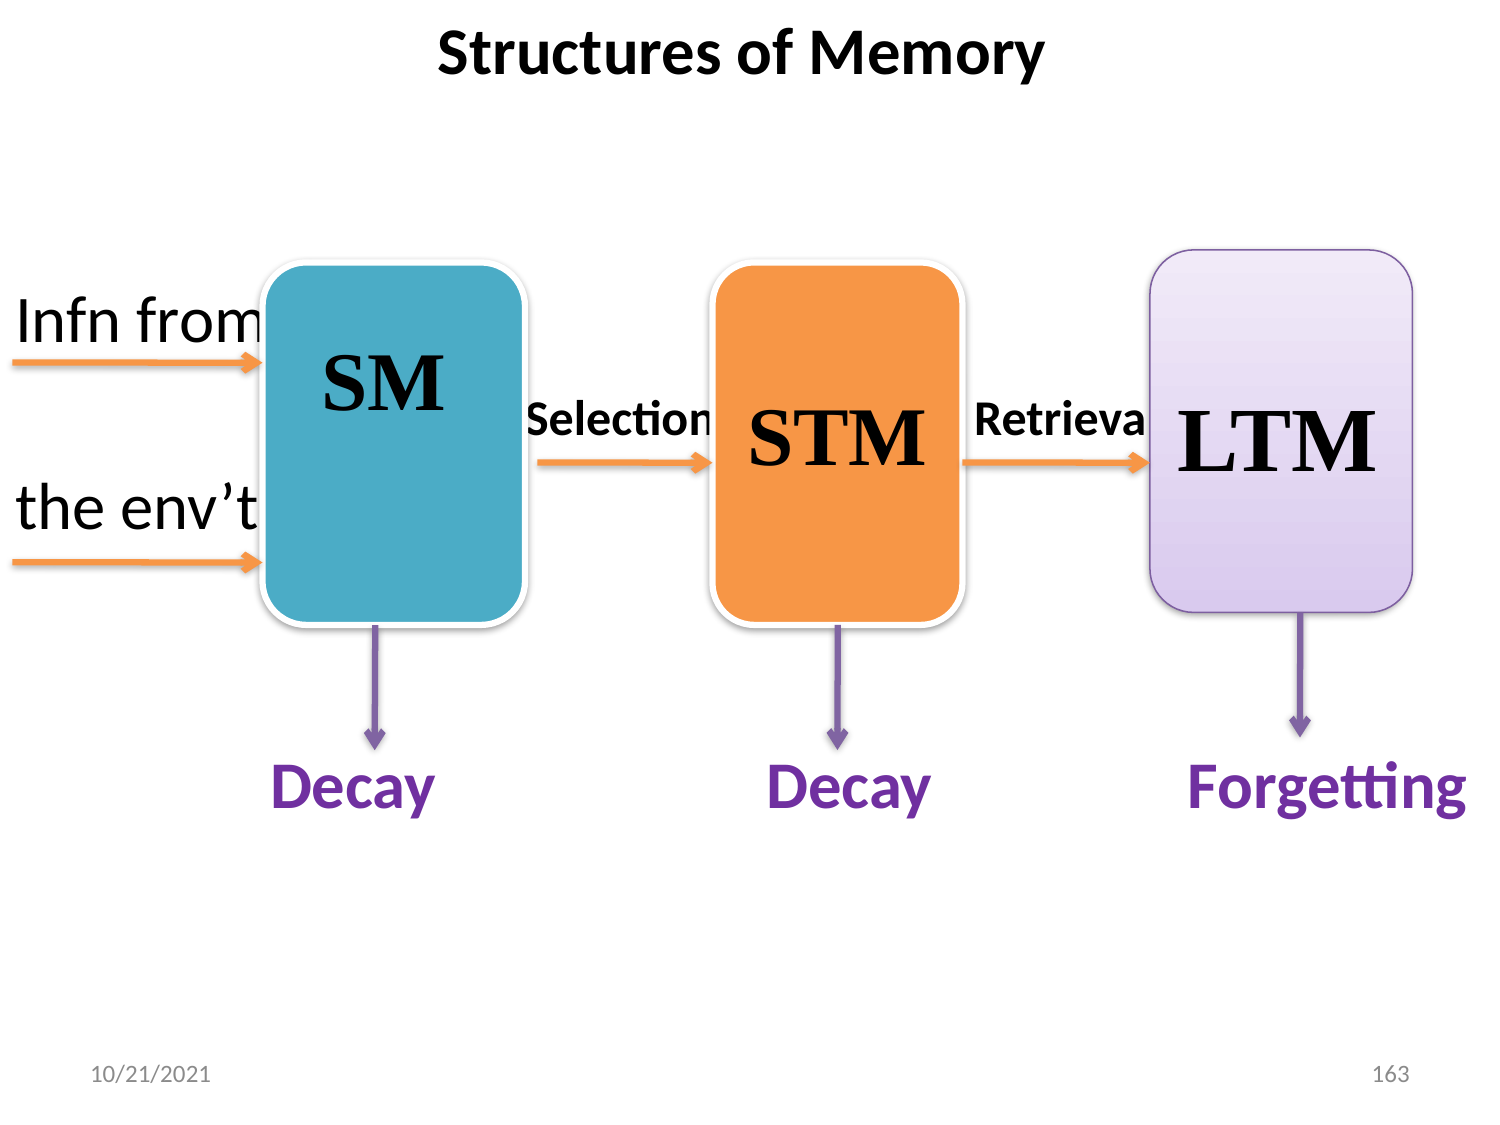

Structures of Memory

Infn from
                                  Selection                       Retrieval
the env’t

                 Decay                      Decay                 Forgetting

LTM

SM

STM
10/21/2021

163